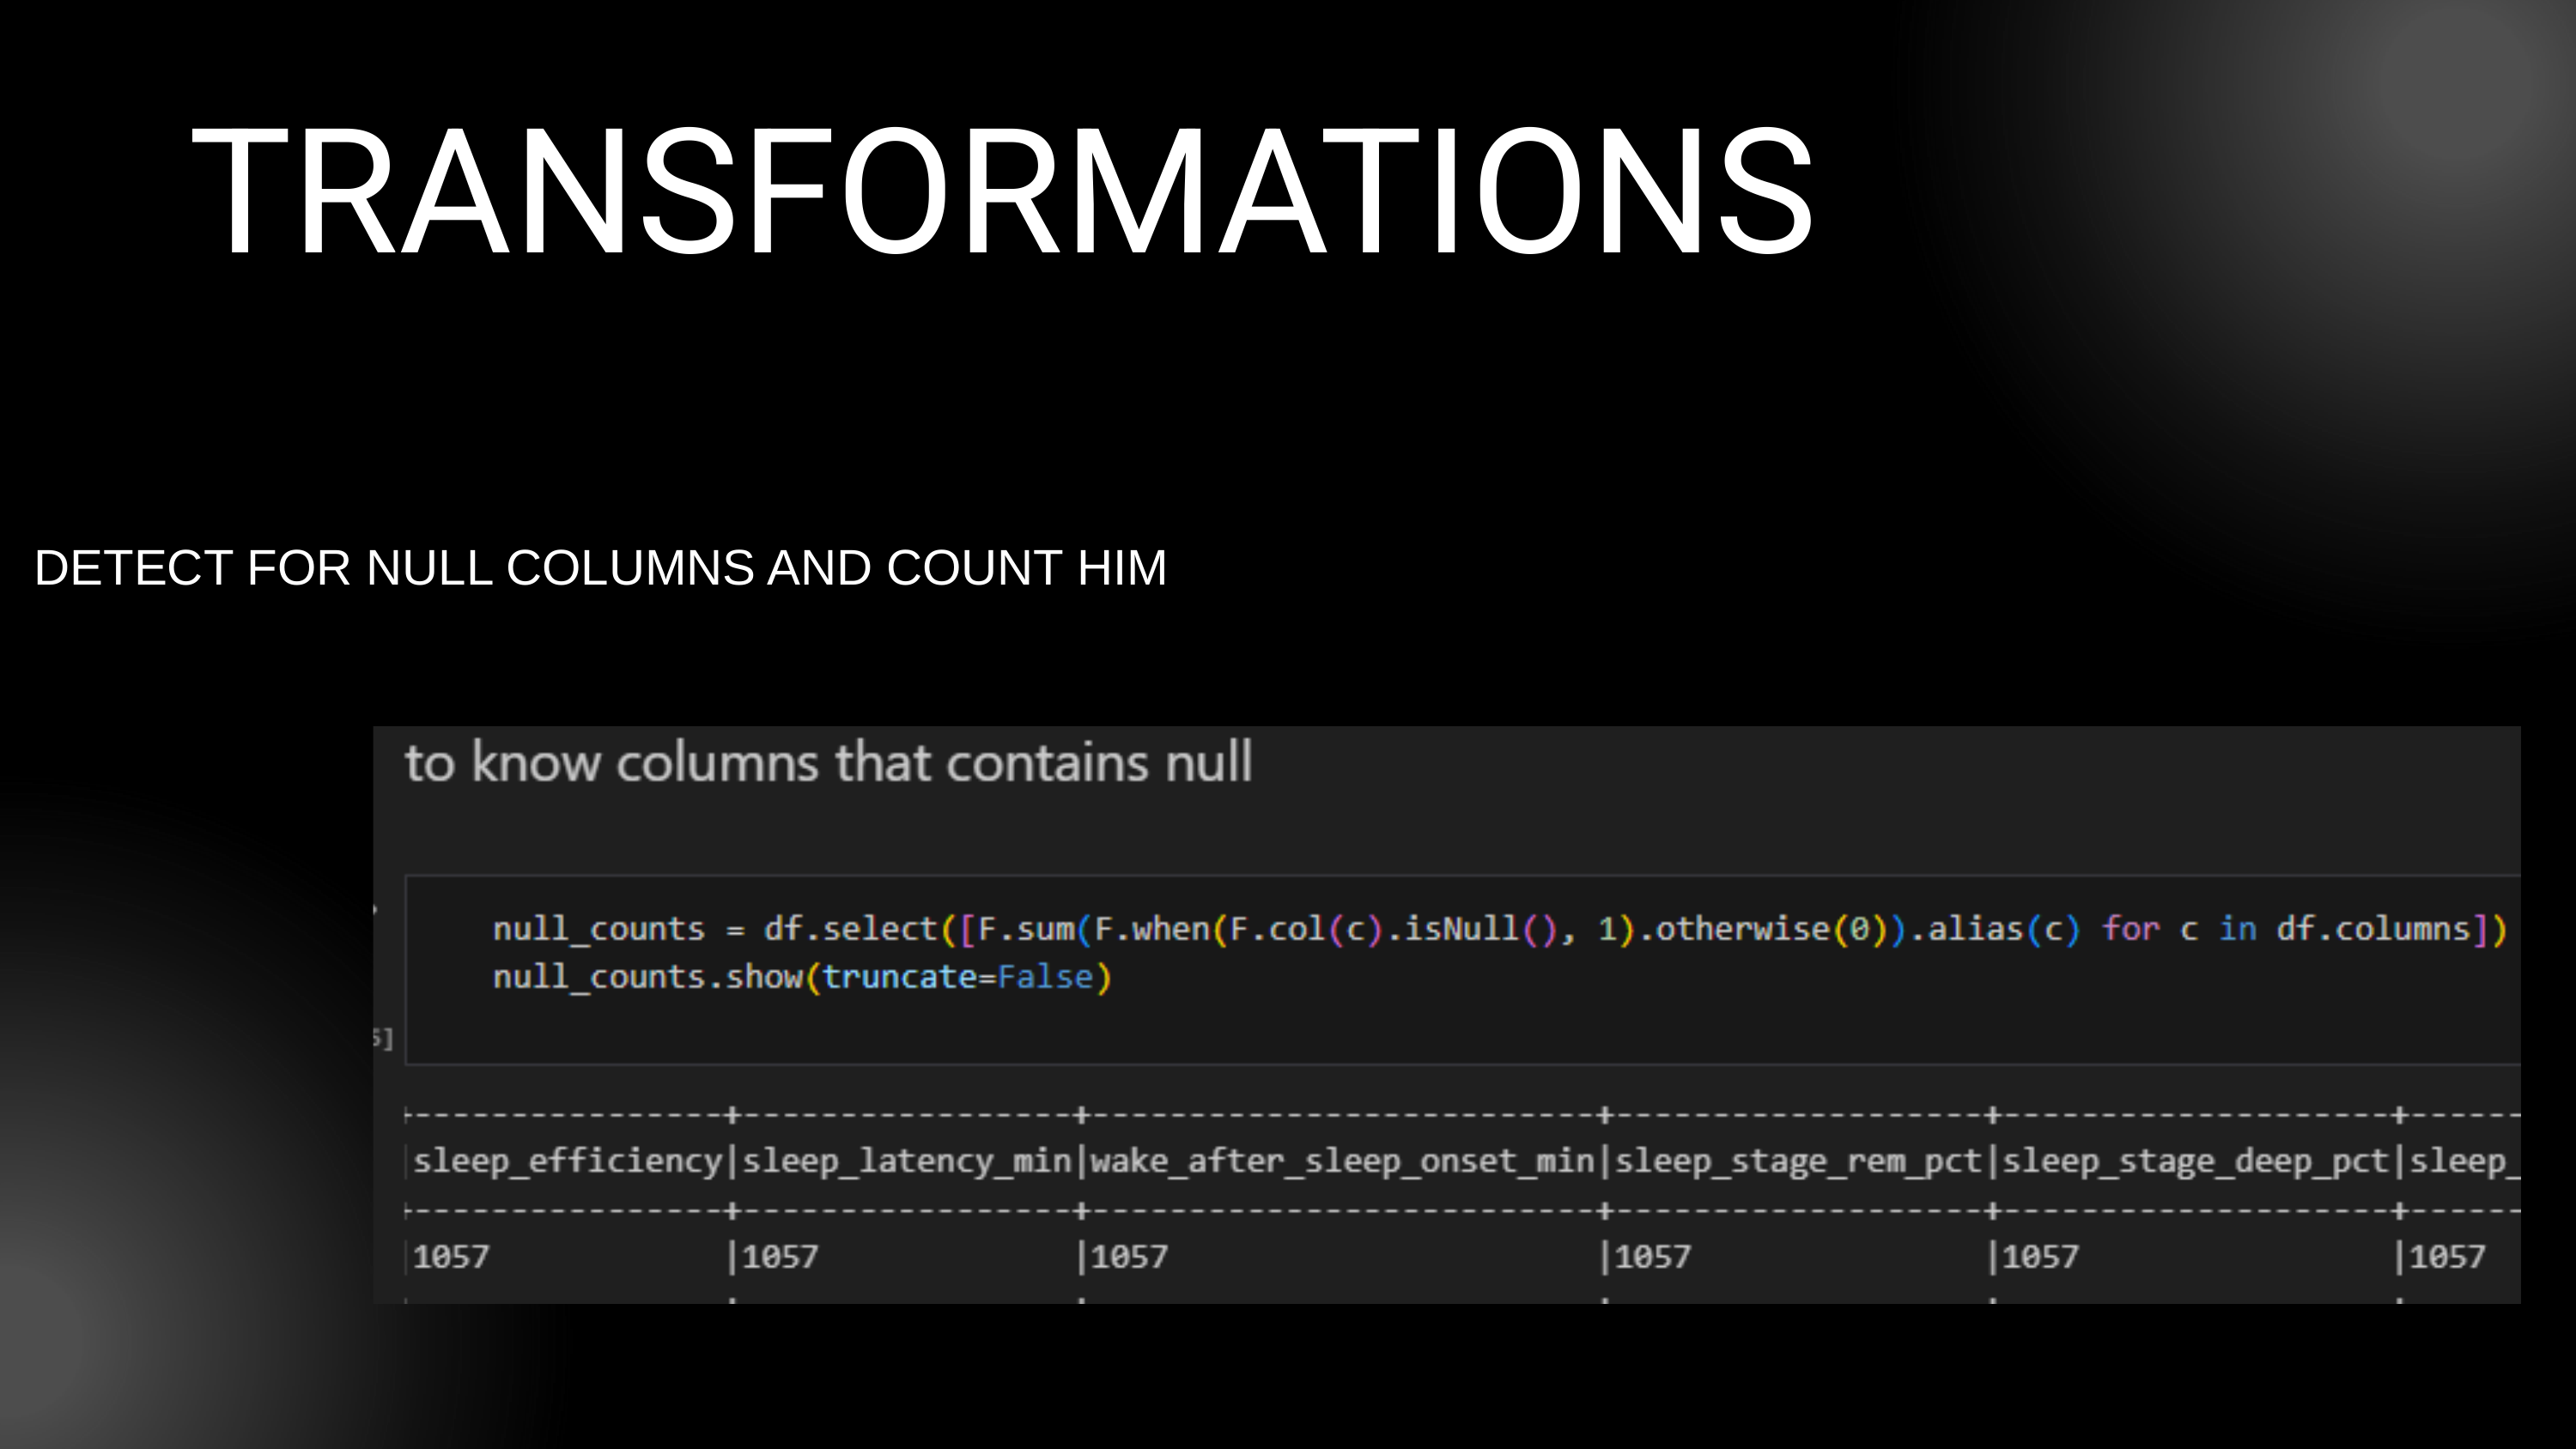

TRANSFORMATIONS
DETECT FOR NULL COLUMNS AND COUNT HIM